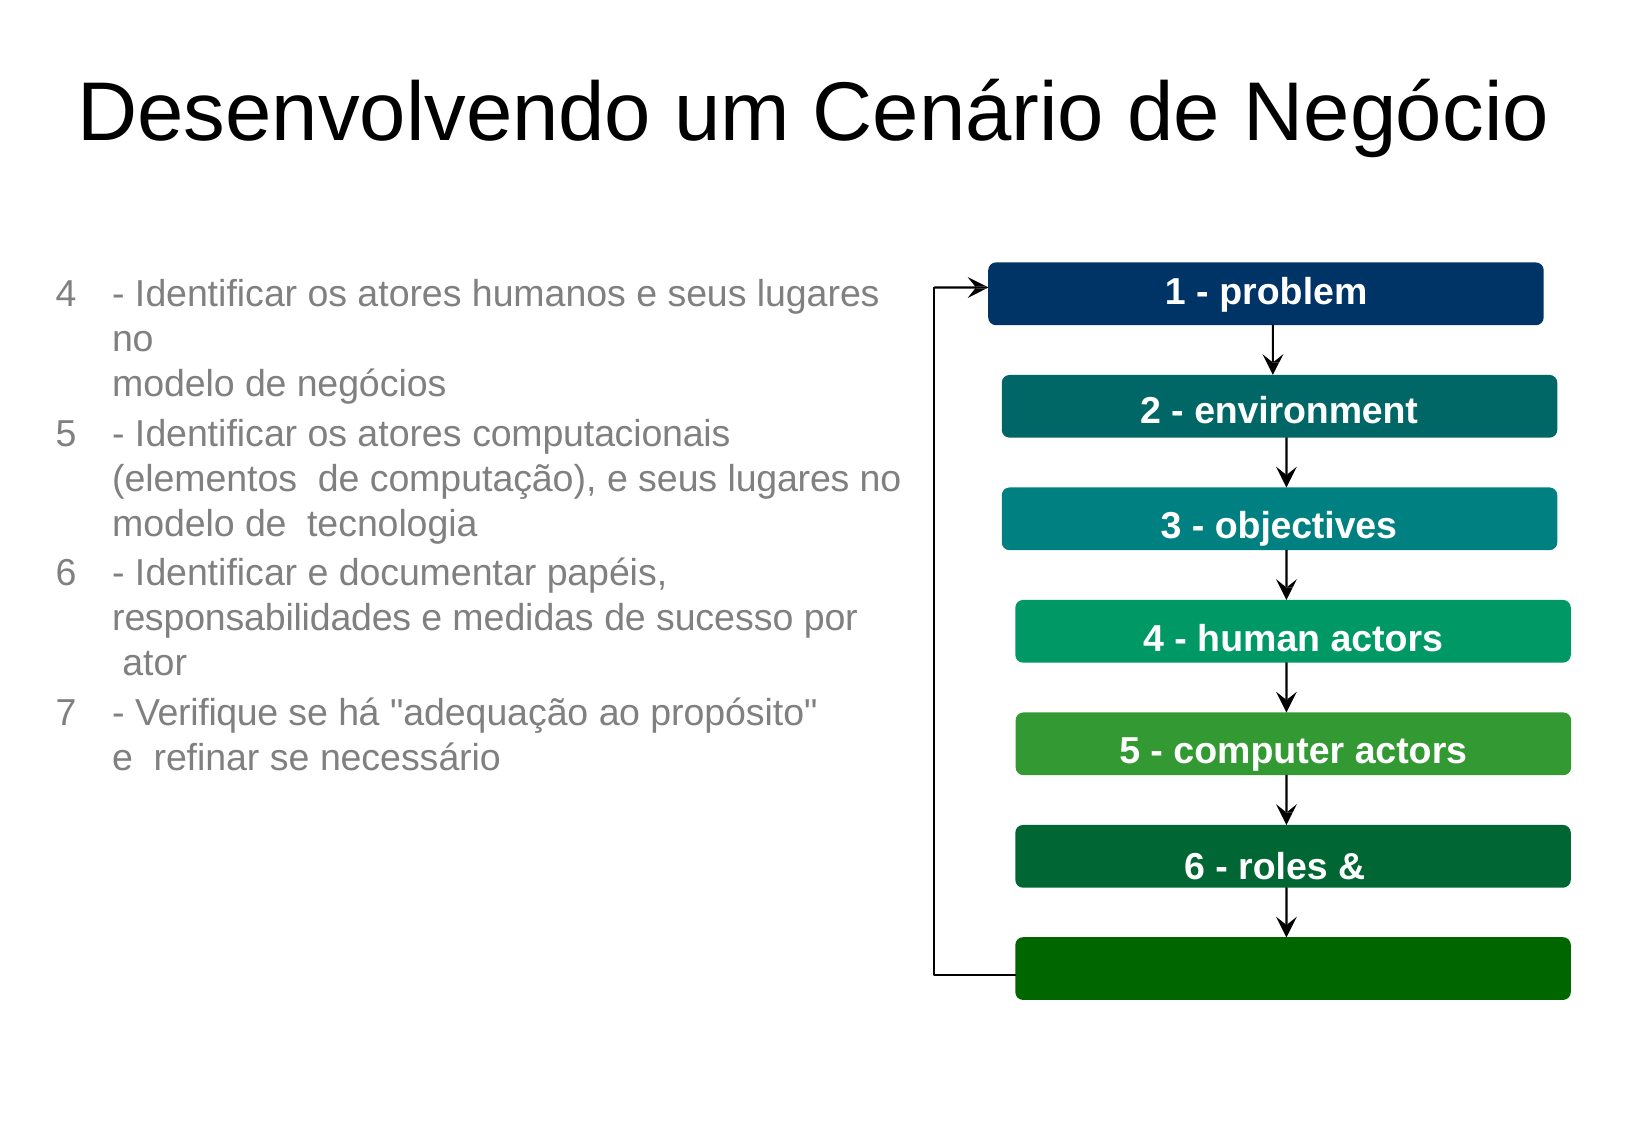

# Desenvolvendo um Cenário de Negócio

1 - problem

2 - environment

3 - objectives
4 - human actors  5 - computer actors

6 - roles & responsibilities

7 - refine
- Identificar os atores humanos e seus lugares no
modelo de negócios
- Identificar os atores computacionais (elementos  de computação), e seus lugares no modelo de  tecnologia
- Identificar e documentar papéis,  responsabilidades e medidas de sucesso por  ator
- Verifique se há "adequação ao propósito" e  refinar se necessário